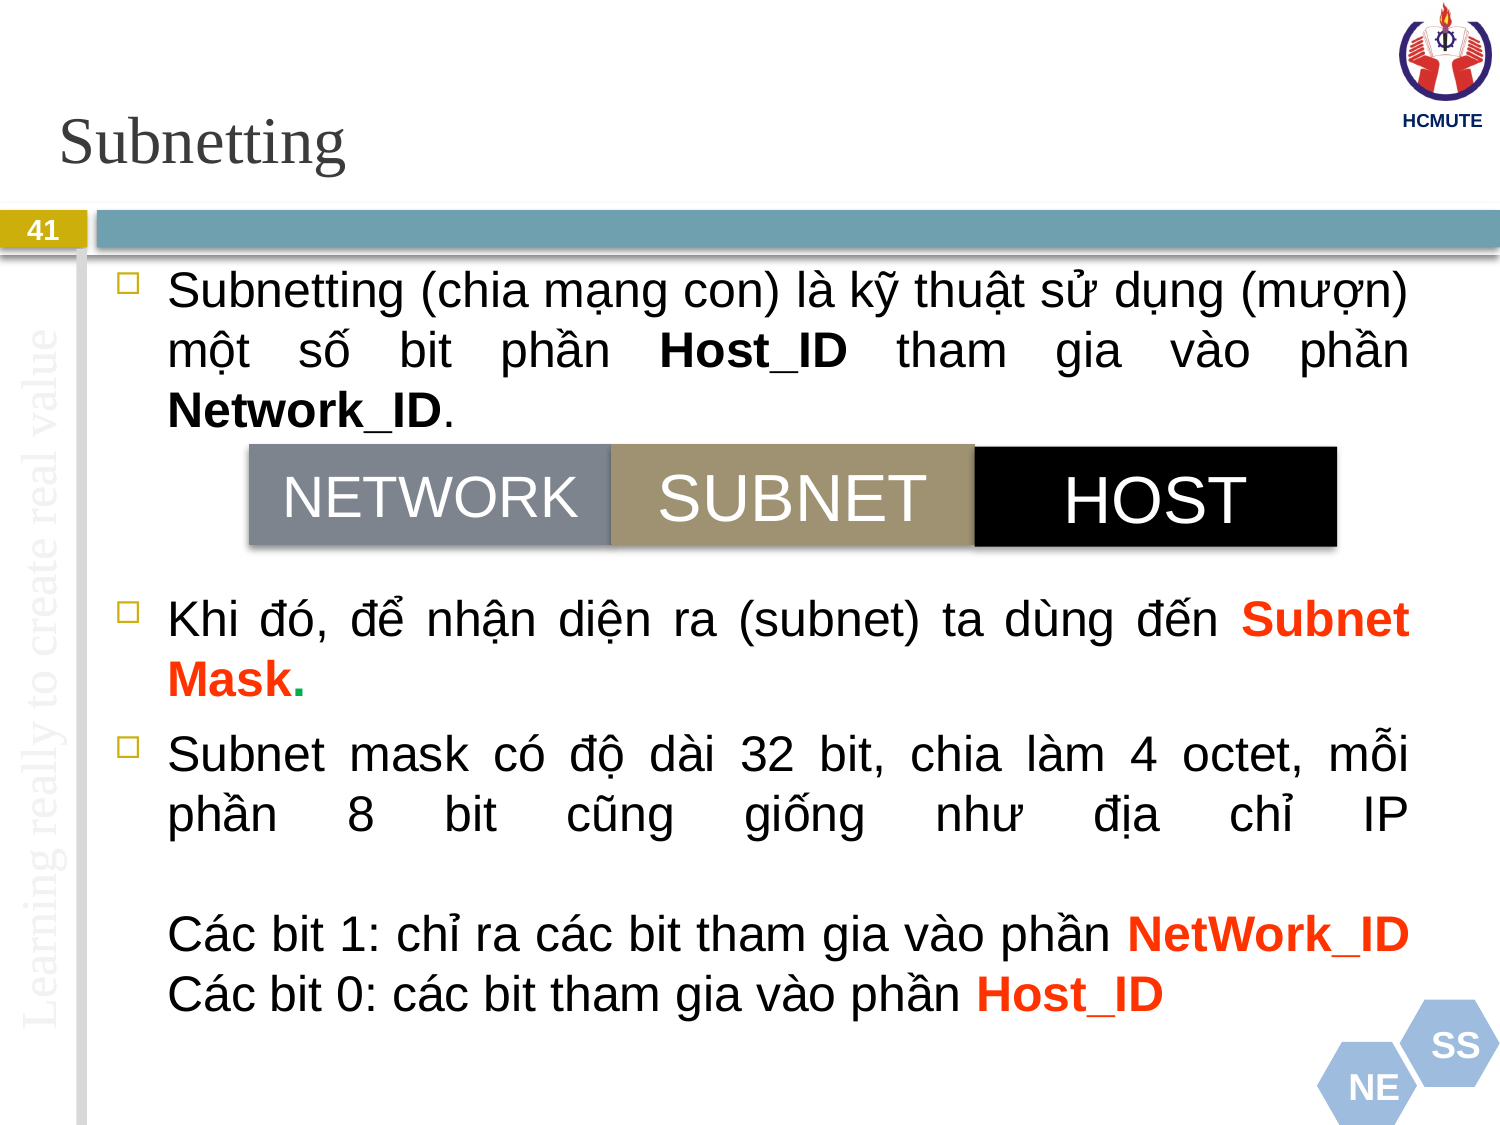

# Subnetting
41
Subnetting (chia mạng con) là kỹ thuật sử dụng (mượn) một số bit phần Host_ID tham gia vào phần Network_ID.

Khi đó, để nhận diện ra (subnet) ta dùng đến Subnet Mask.
Subnet mask có độ dài 32 bit, chia làm 4 octet, mỗi phần 8 bit cũng giống như địa chỉ IP
Các bit 1: chỉ ra các bit tham gia vào phần NetWork_ID
Các bit 0: các bit tham gia vào phần Host_ID
NETWORK
SUBNET
HOST